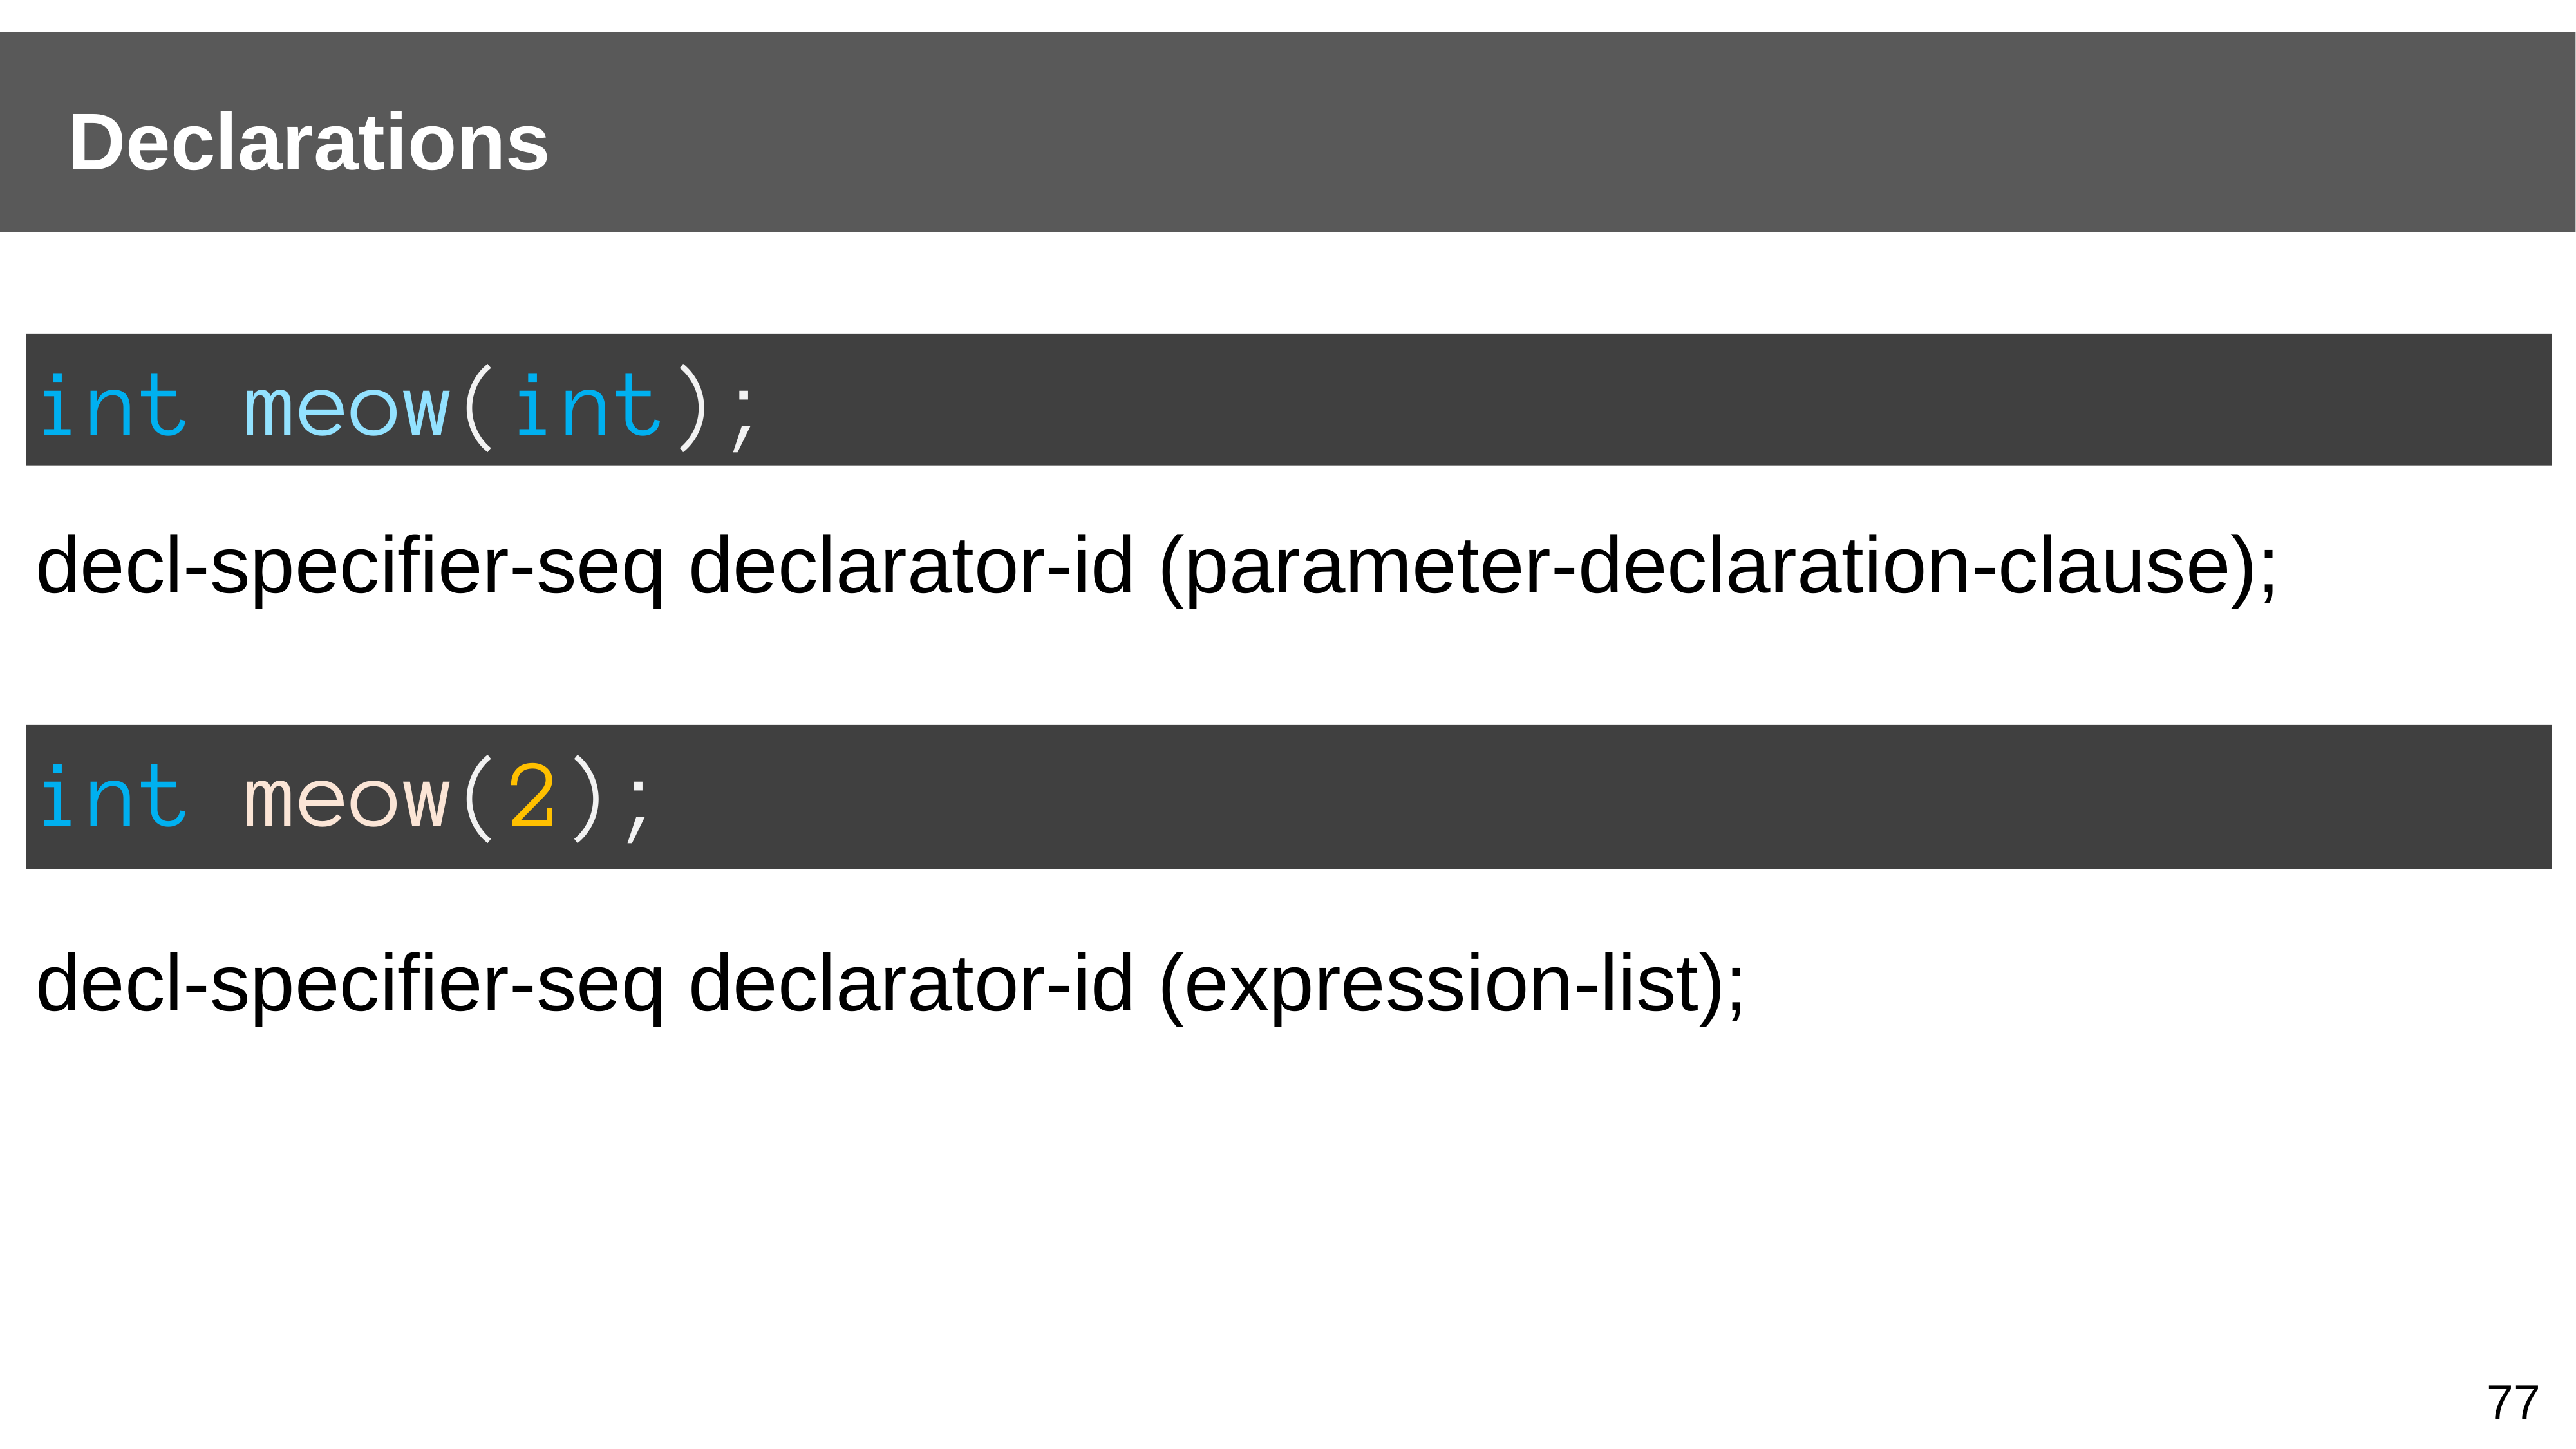

# Declarations
int meow(int);
decl-specifier-seq declarator-id (parameter-declaration-clause);
int meow(2);
decl-specifier-seq declarator-id (expression-list);